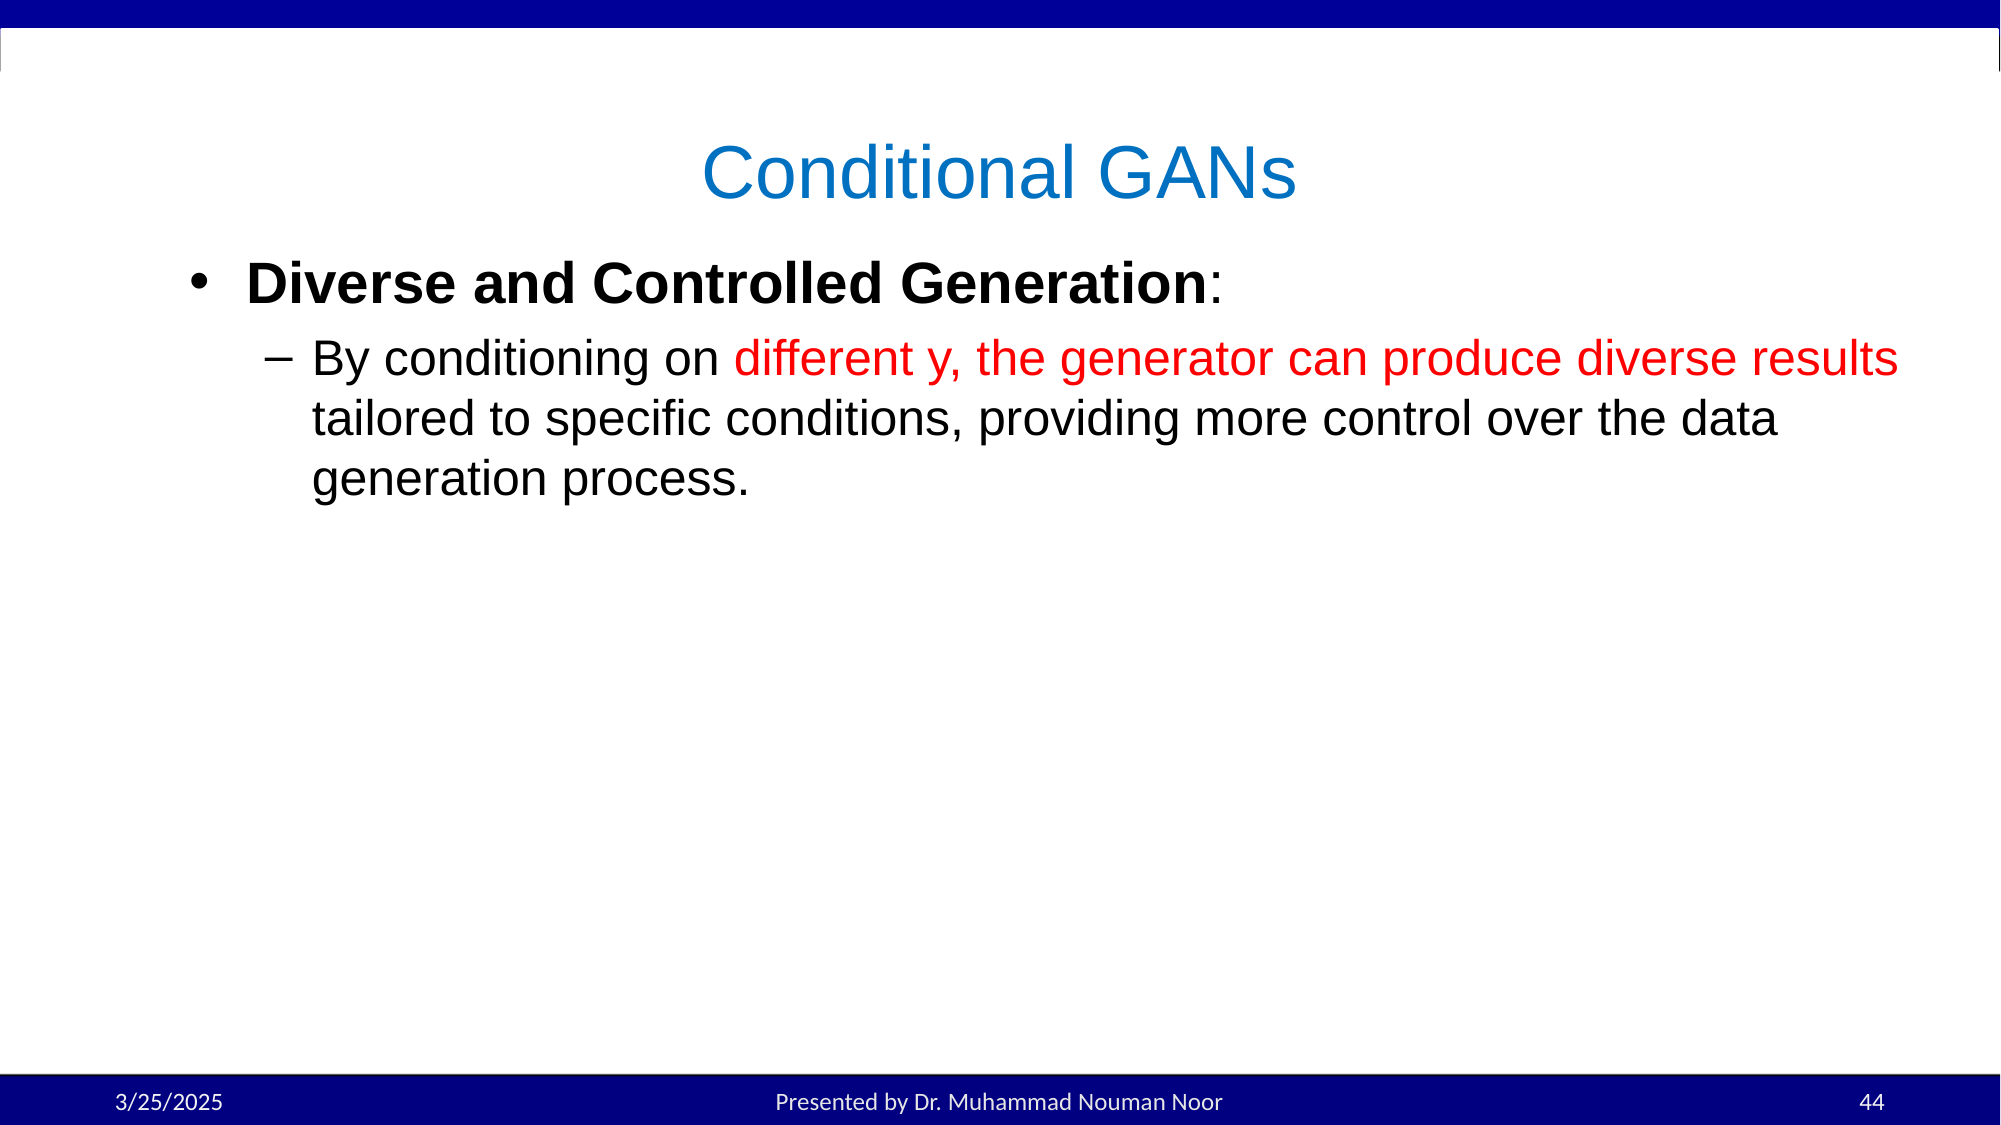

# Conditional GANs
Diverse and Controlled Generation:
By conditioning on different y, the generator can produce diverse results tailored to specific conditions, providing more control over the data generation process.
3/25/2025
Presented by Dr. Muhammad Nouman Noor
44